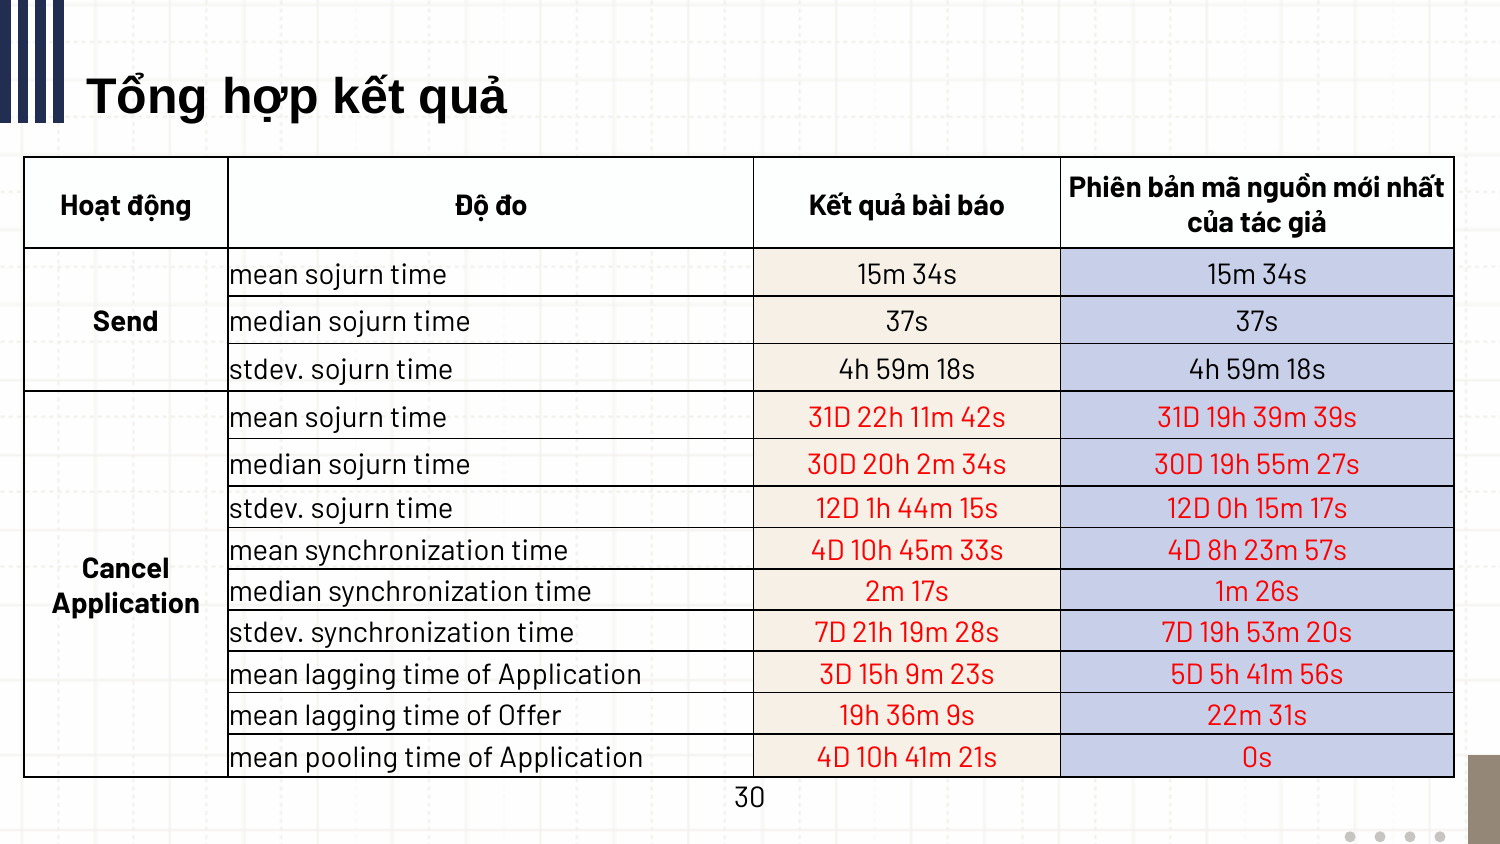

Tổng hợp kết quả
| Hoạt động | Độ đo | Kết quả bài báo | Phiên bản mã nguồn mới nhất của tác giả |
| --- | --- | --- | --- |
| Send | mean sojurn time | 15m 34s | 15m 34s |
|  | median sojurn time | 37s | 37s |
|  | stdev. sojurn time | 4h 59m 18s | 4h 59m 18s |
| Cancel Application | mean sojurn time | 31D 22h 11m 42s | 31D 19h 39m 39s |
|  | median sojurn time | 30D 20h 2m 34s | 30D 19h 55m 27s |
|  | stdev. sojurn time | 12D 1h 44m 15s | 12D 0h 15m 17s |
|  | mean synchronization time | 4D 10h 45m 33s | 4D 8h 23m 57s |
|  | median synchronization time | 2m 17s | 1m 26s |
|  | stdev. synchronization time | 7D 21h 19m 28s | 7D 19h 53m 20s |
|  | mean lagging time of Application | 3D 15h 9m 23s | 5D 5h 41m 56s |
|  | mean lagging time of Offer | 19h 36m 9s | 22m 31s |
|  | mean pooling time of Application | 4D 10h 41m 21s | 0s |
30